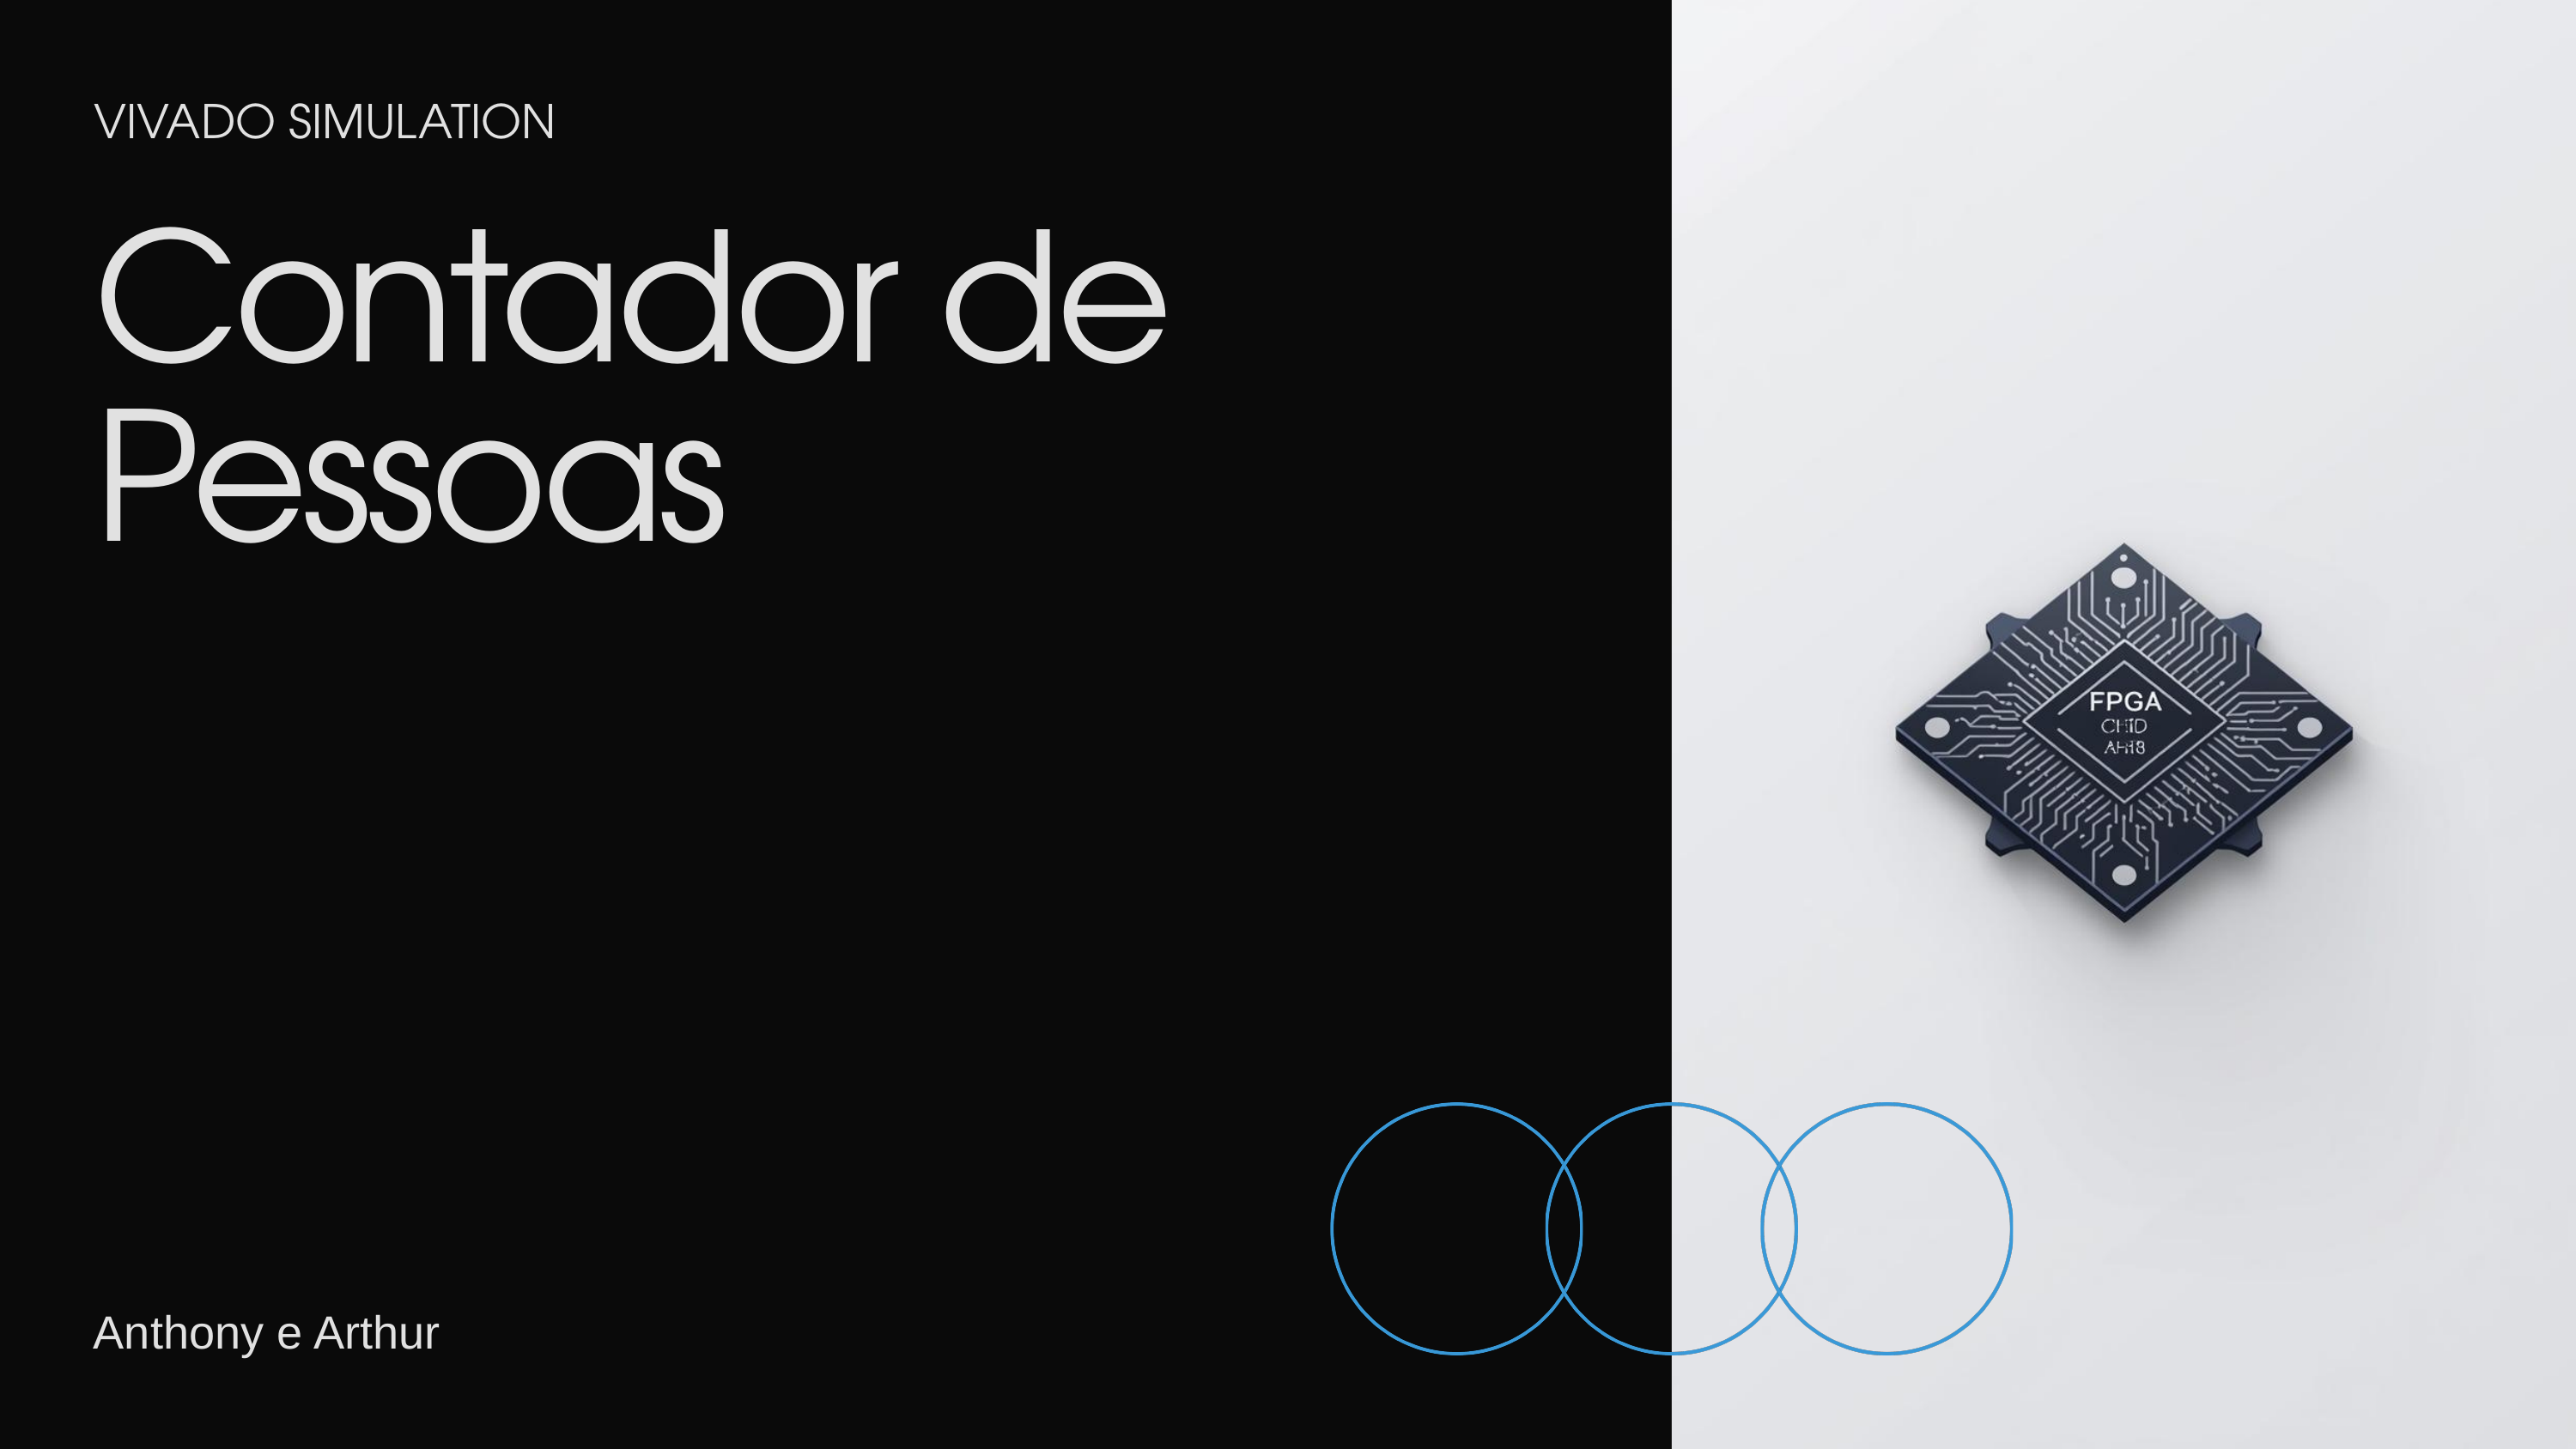

VIVADO SIMULATION
Contador de Pessoas

Anthony e Arthur